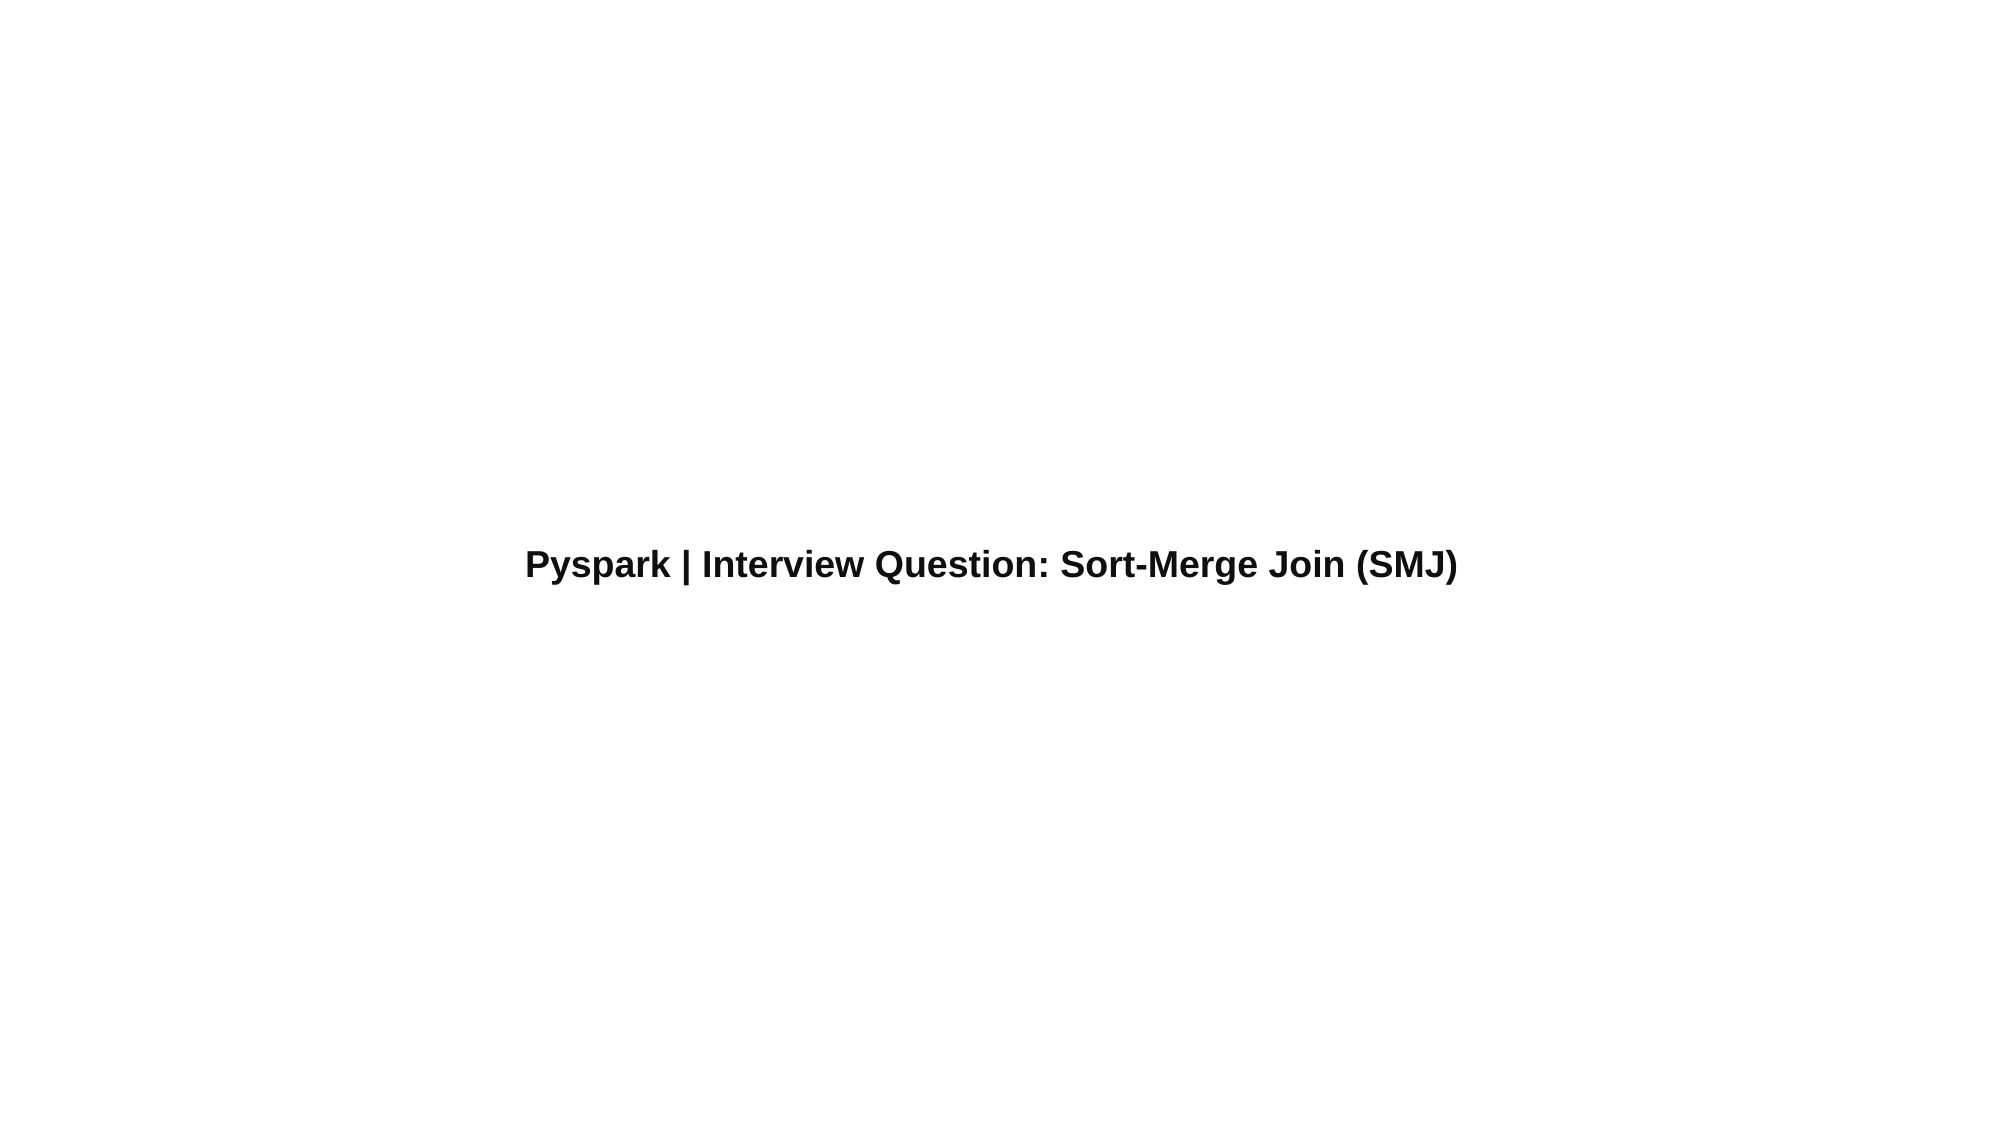

Pyspark | Interview Question: Sort-Merge Join (SMJ)